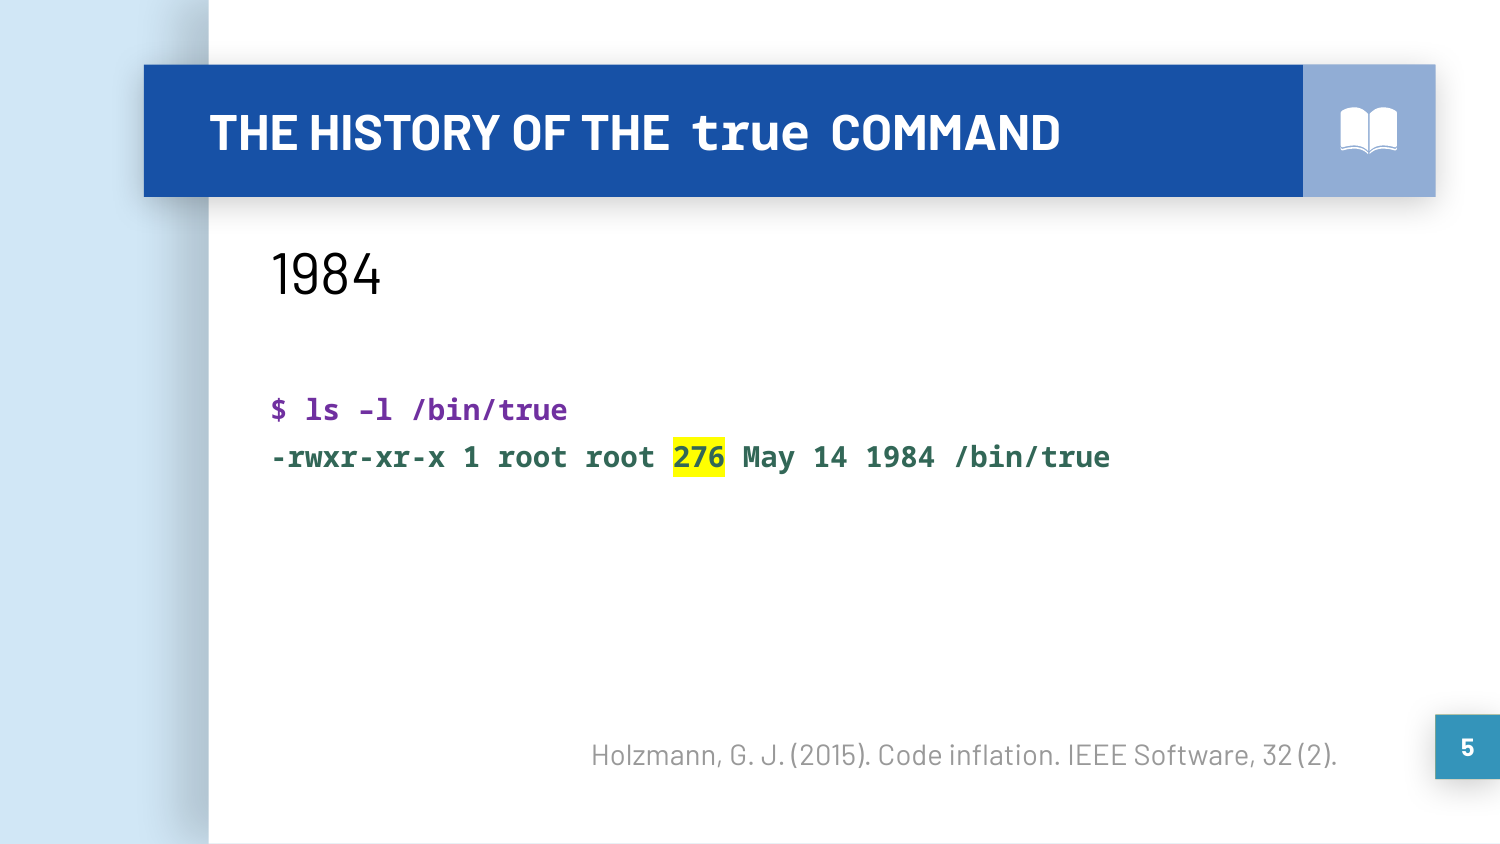

# THE HISTORY OF THE  true  COMMAND

1984

$ ls –l /bin/true
-rwxr-xr-x 1 root root 276 May 14 1984 /bin/true
5
Holzmann, G. J. (2015). Code inflation. IEEE Software, 32 (2).